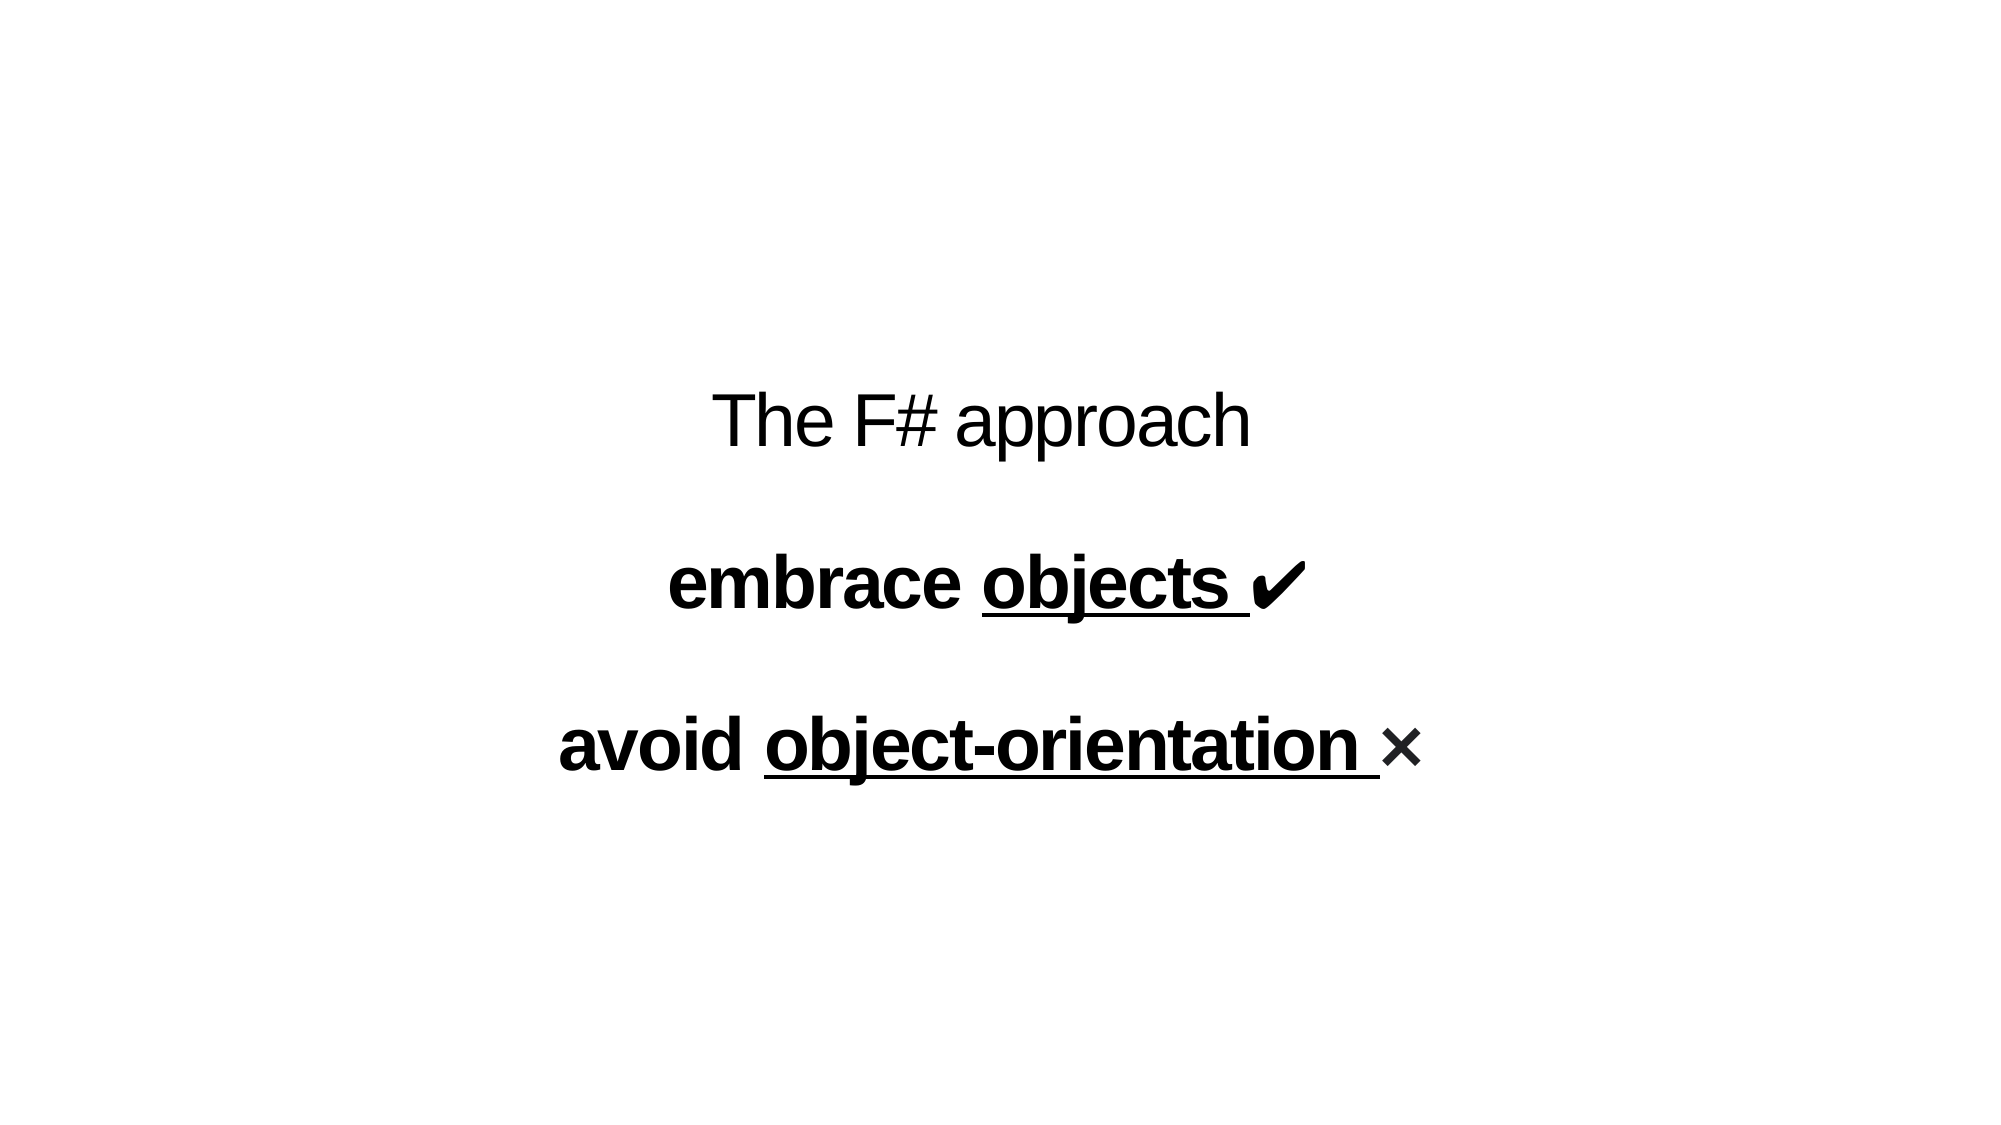

# The F# approach embrace objects ✔️  avoid object-orientation ❌